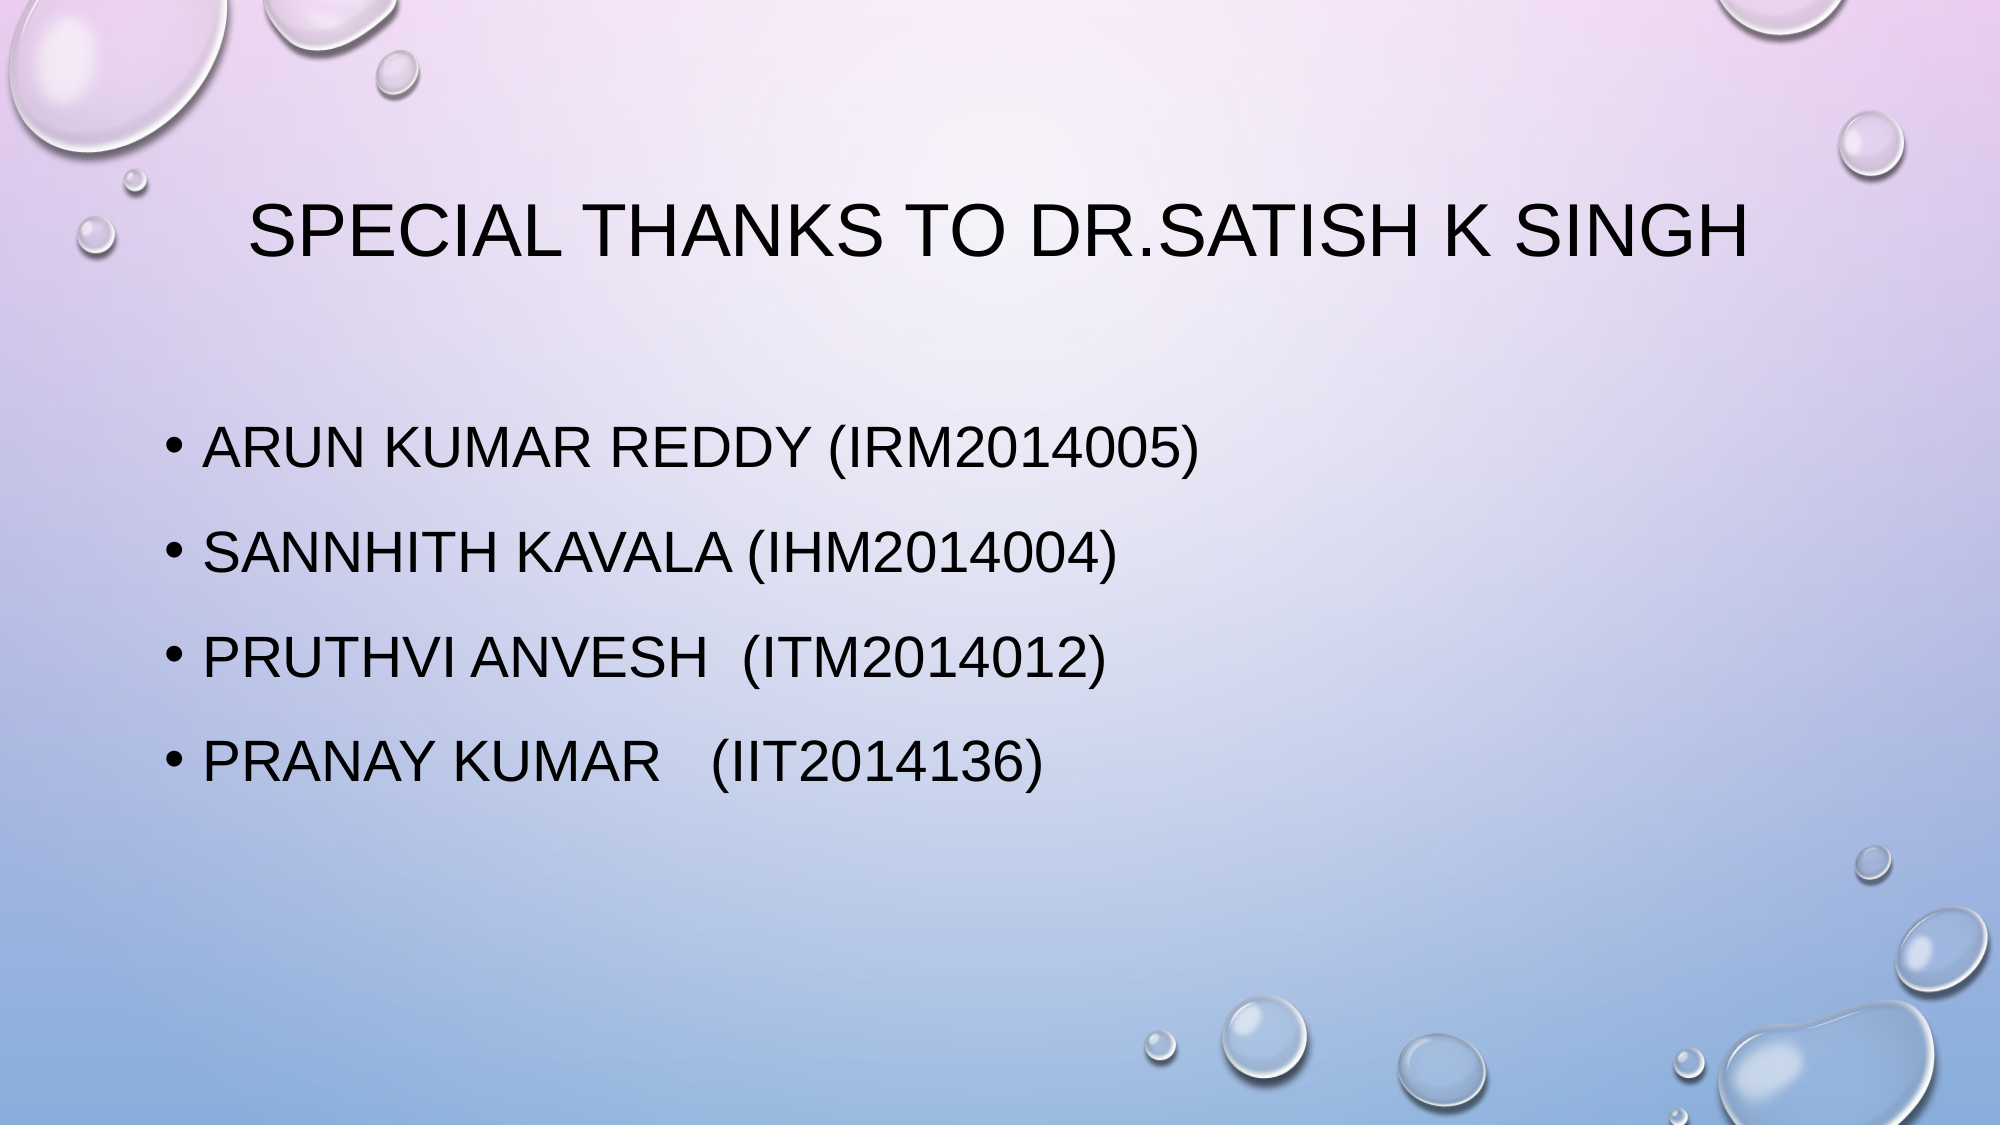

# Special Thanks to Dr.Satish K Singh
Arun Kumar Reddy (IRM2014005)
Sannhith Kavala (IHM2014004)
Pruthvi Anvesh  (ITM2014012)
Pranay Kumar   (IIT2014136)